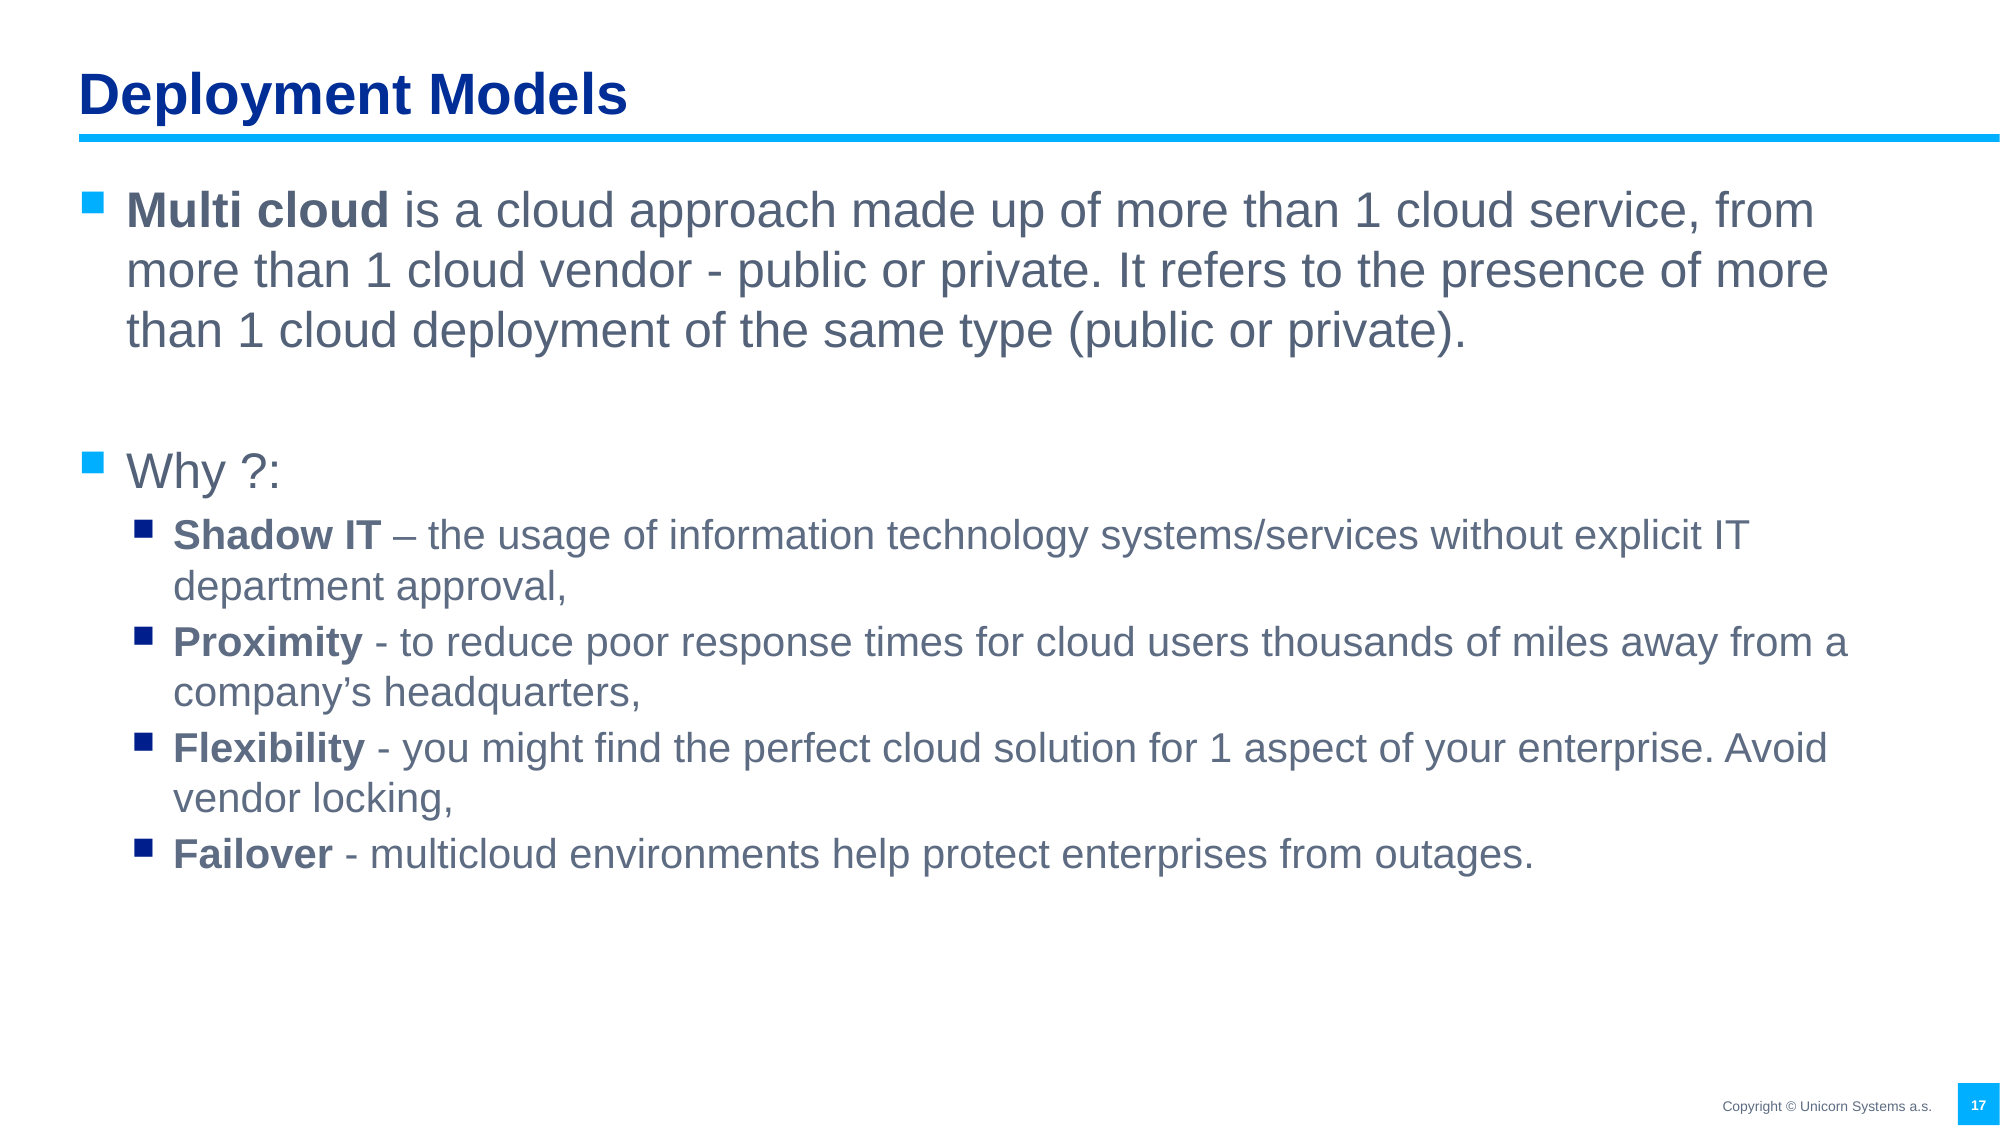

# Deployment Models
Multi cloud is a cloud approach made up of more than 1 cloud service, from more than 1 cloud vendor - public or private. It refers to the presence of more than 1 cloud deployment of the same type (public or private).

Why ?:
Shadow IT – the usage of information technology systems/services without explicit IT department approval,
Proximity - to reduce poor response times for cloud users thousands of miles away from a company’s headquarters,
Flexibility - you might find the perfect cloud solution for 1 aspect of your enterprise. Avoid vendor locking,
Failover - multicloud environments help protect enterprises from outages.
17
Copyright © Unicorn Systems a.s.